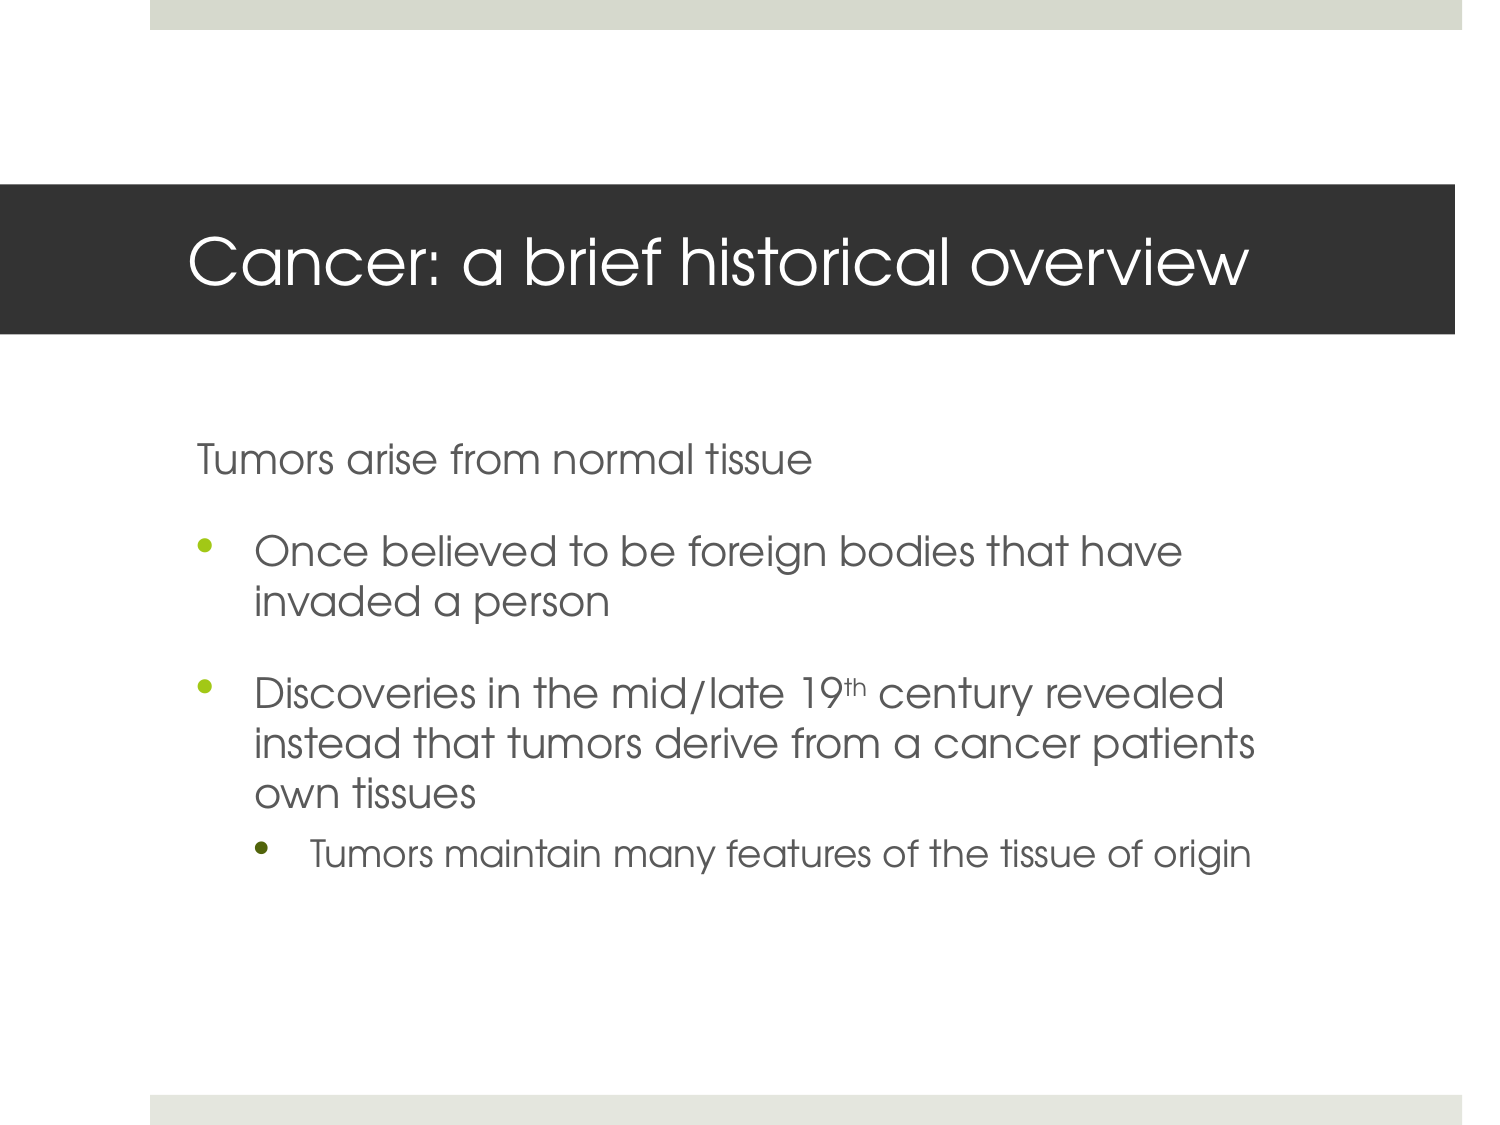

# Cancer: a brief historical overview
Tumors arise from normal tissue
Once believed to be foreign bodies that have invaded a person
Discoveries in the mid/late 19th century revealed instead that tumors derive from a cancer patients own tissues
Tumors maintain many features of the tissue of origin